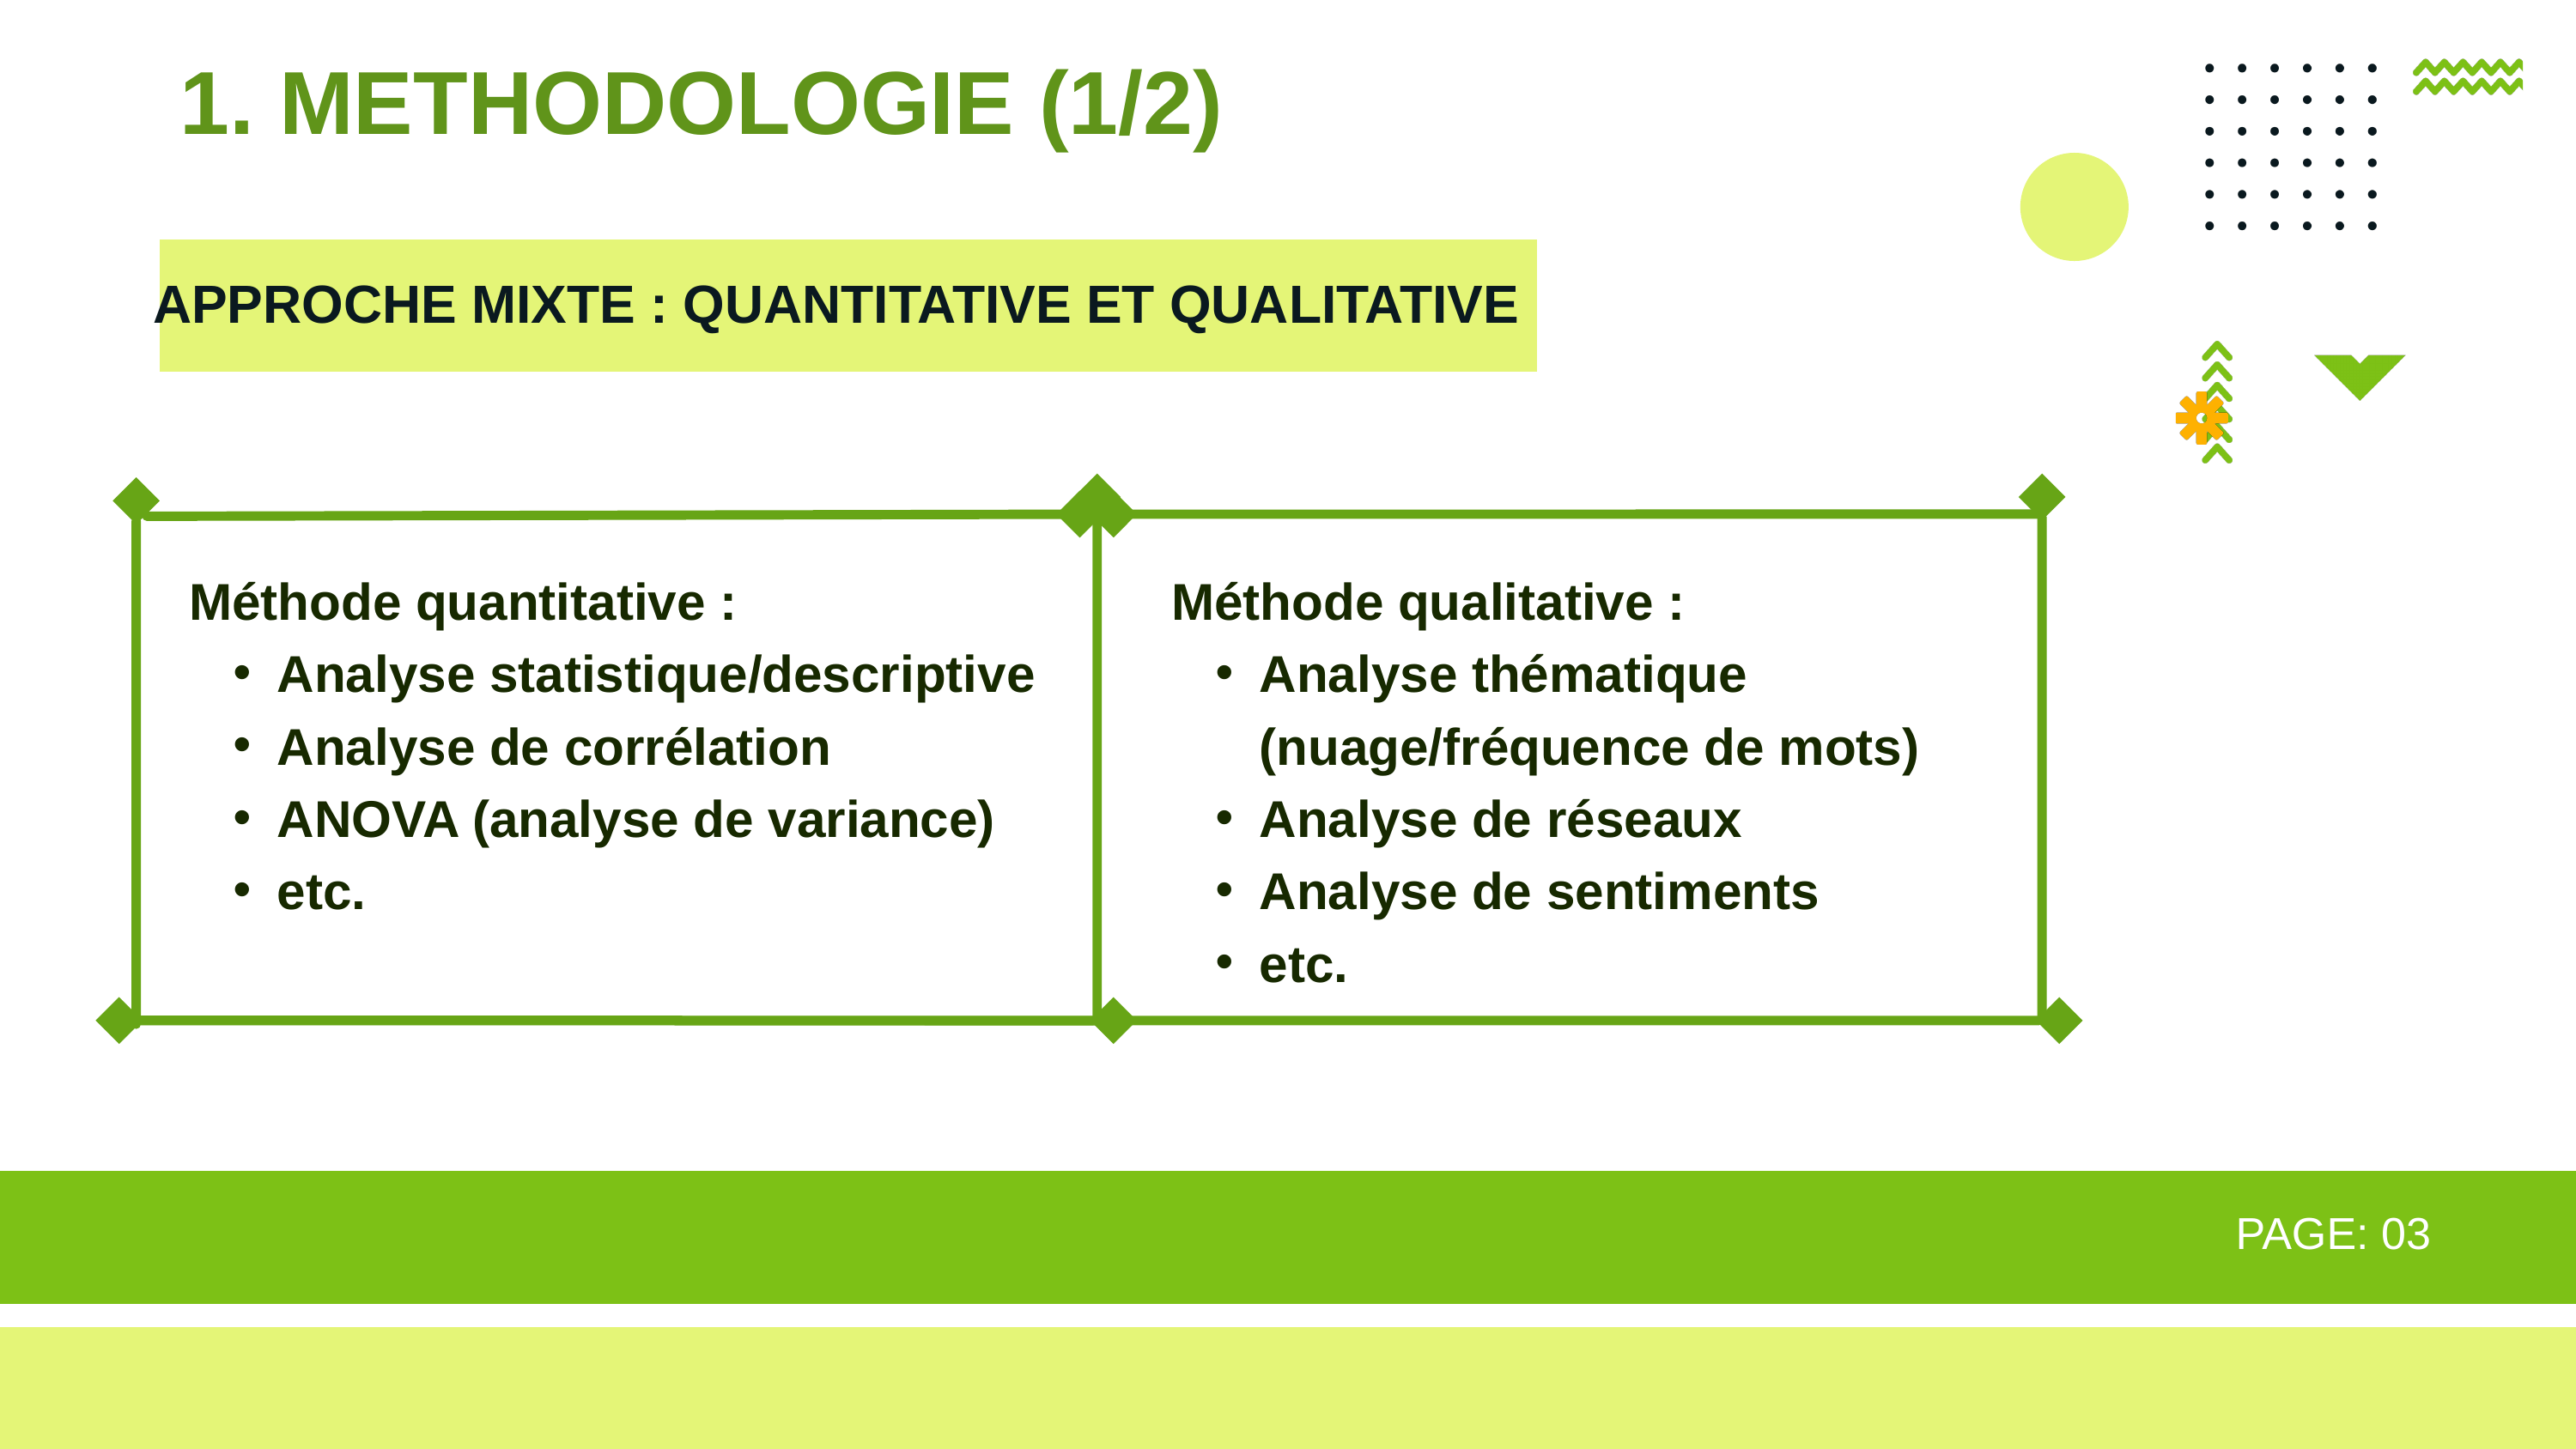

1. METHODOLOGIE (1/2)

APPROCHE MIXTE : QUANTITATIVE ET QUALITATIVE

Méthode quantitative :
Analyse statistique/descriptive
Analyse de corrélation
ANOVA (analyse de variance)
etc.
Méthode qualitative :
Analyse thématique (nuage/fréquence de mots)
Analyse de réseaux
Analyse de sentiments
etc.

PAGE: 03